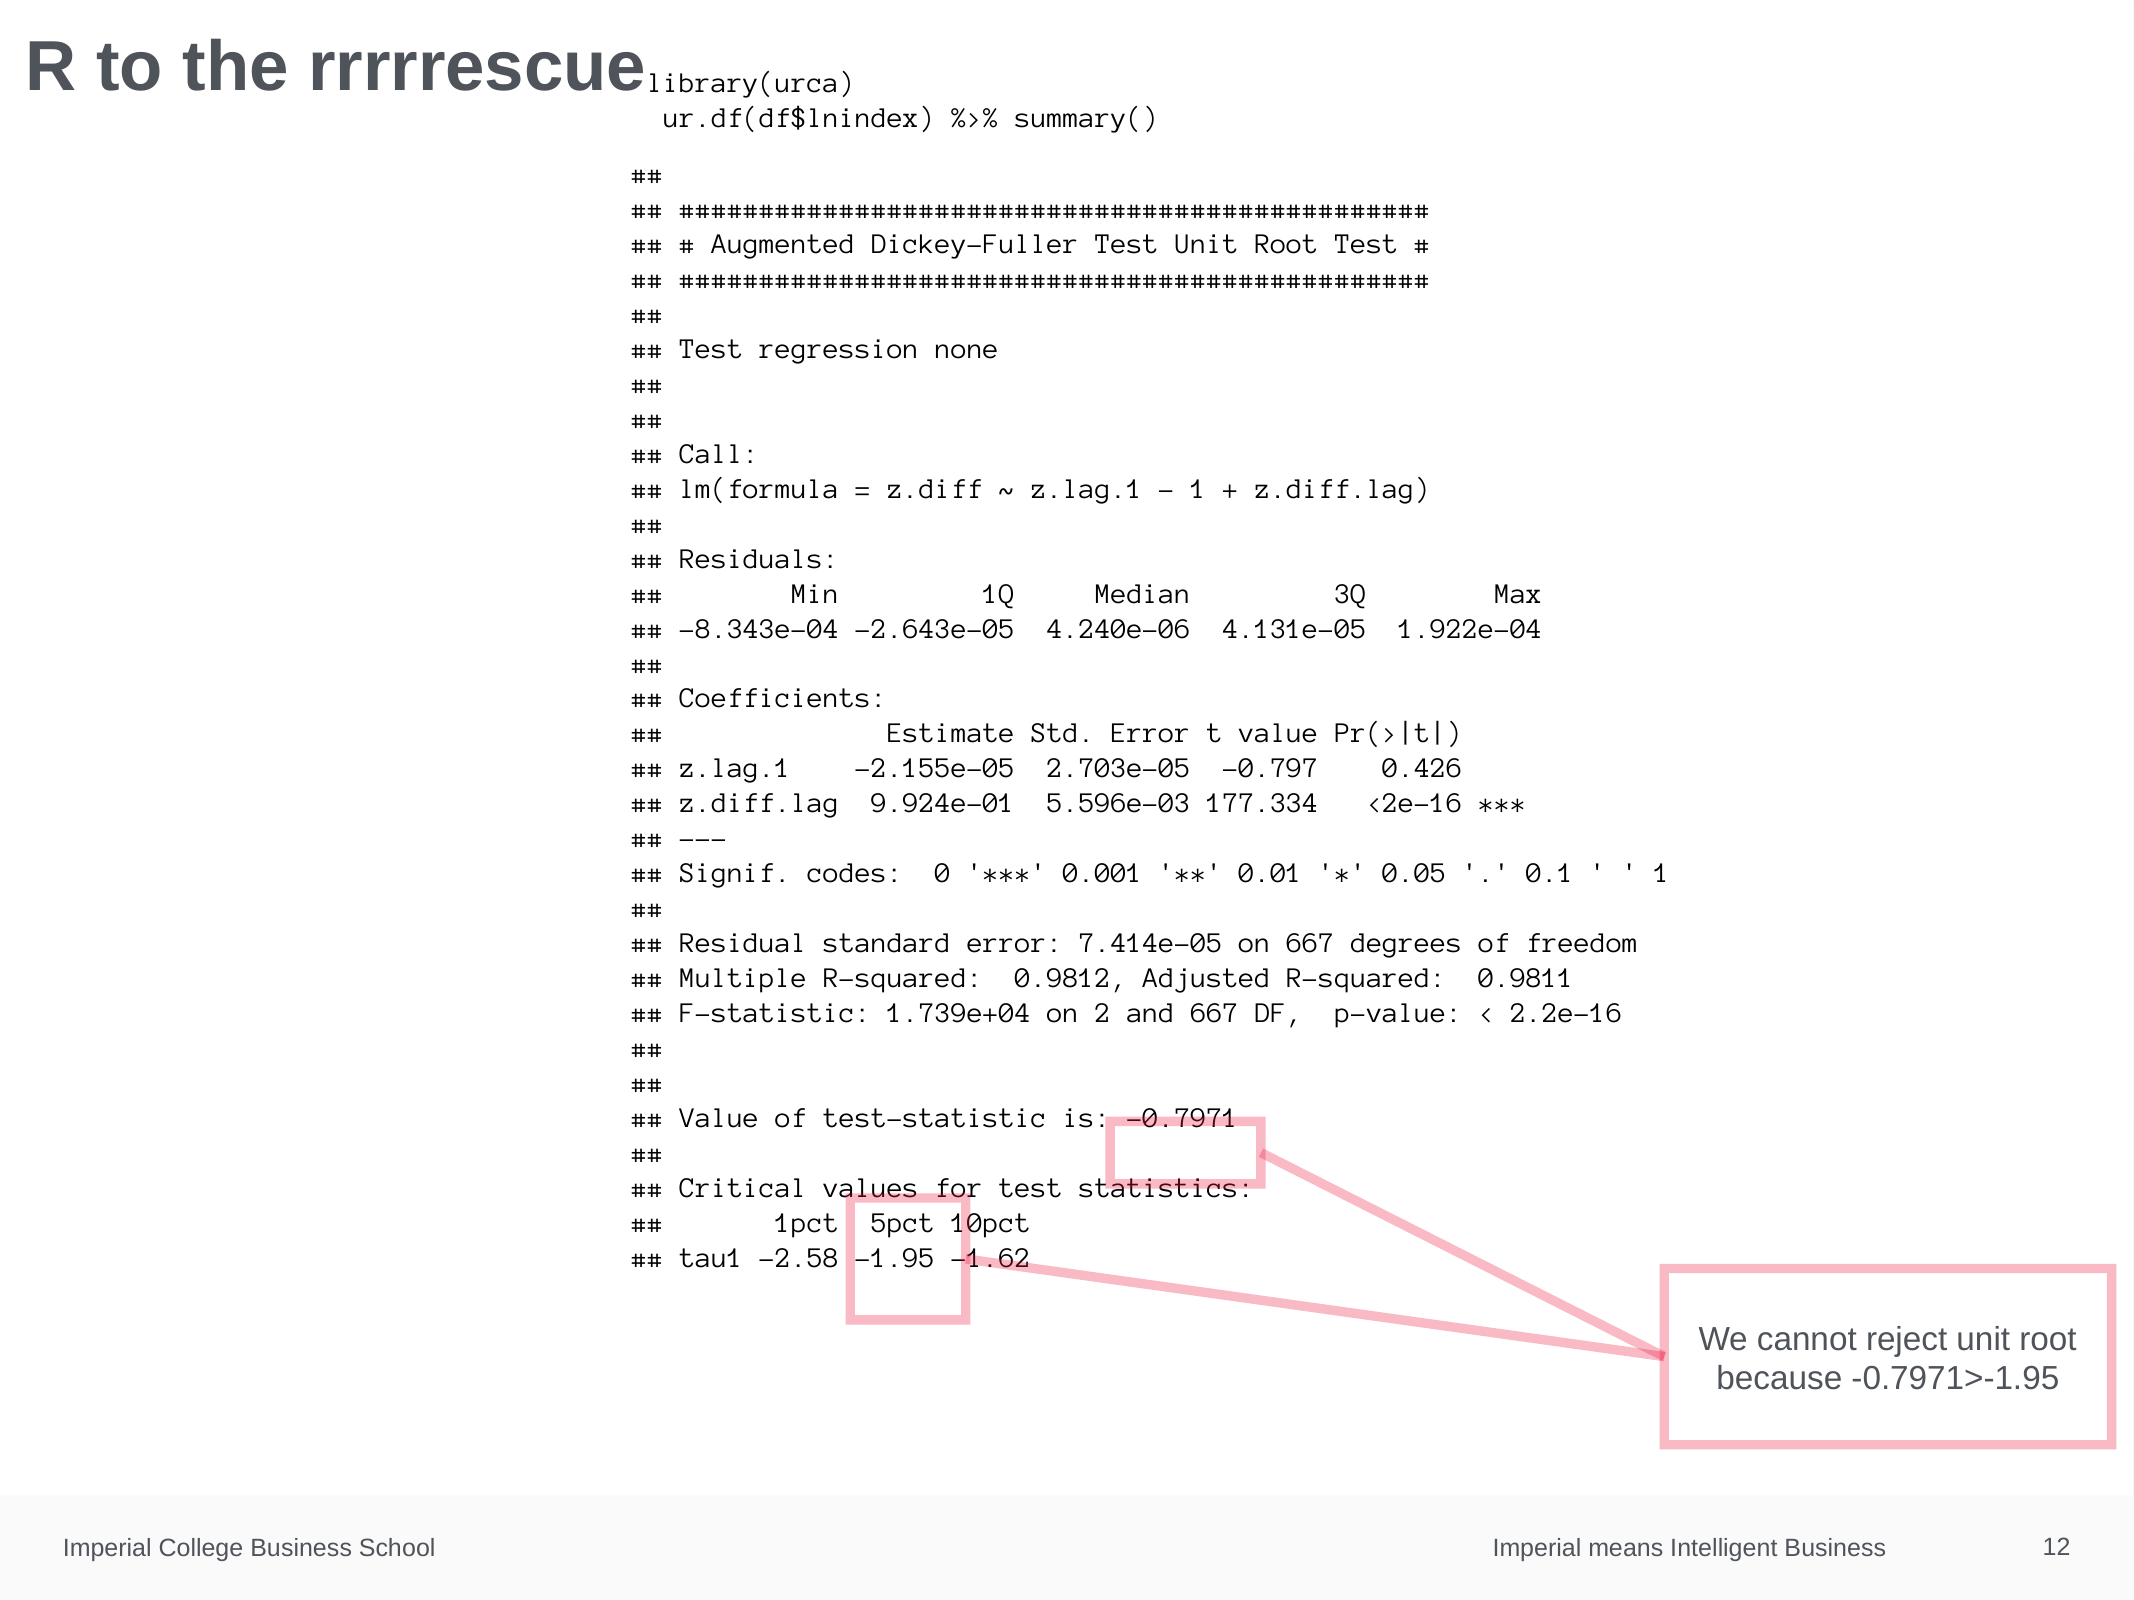

# R to the rrrrrescue
 library(urca)
  ur.df(df$lnindex) %>% summary()
## ## ############################################### ## # Augmented Dickey-Fuller Test Unit Root Test # ## ############################################### ## ## Test regression none ## ## ## Call: ## lm(formula = z.diff ~ z.lag.1 - 1 + z.diff.lag) ## ## Residuals: ##        Min         1Q     Median         3Q        Max ## -8.343e-04 -2.643e-05  4.240e-06  4.131e-05  1.922e-04 ## ## Coefficients: ##              Estimate Std. Error t value Pr(>|t|) ## z.lag.1    -2.155e-05  2.703e-05  -0.797    0.426 ## z.diff.lag  9.924e-01  5.596e-03 177.334   <2e-16 *** ## --- ## Signif. codes:  0 '***' 0.001 '**' 0.01 '*' 0.05 '.' 0.1 ' ' 1 ## ## Residual standard error: 7.414e-05 on 667 degrees of freedom ## Multiple R-squared:  0.9812, Adjusted R-squared:  0.9811 ## F-statistic: 1.739e+04 on 2 and 667 DF,  p-value: < 2.2e-16 ## ## ## Value of test-statistic is: -0.7971 ## ## Critical values for test statistics: ##       1pct  5pct 10pct ## tau1 -2.58 -1.95 -1.62

We cannot reject unit root because -0.7971>-1.95